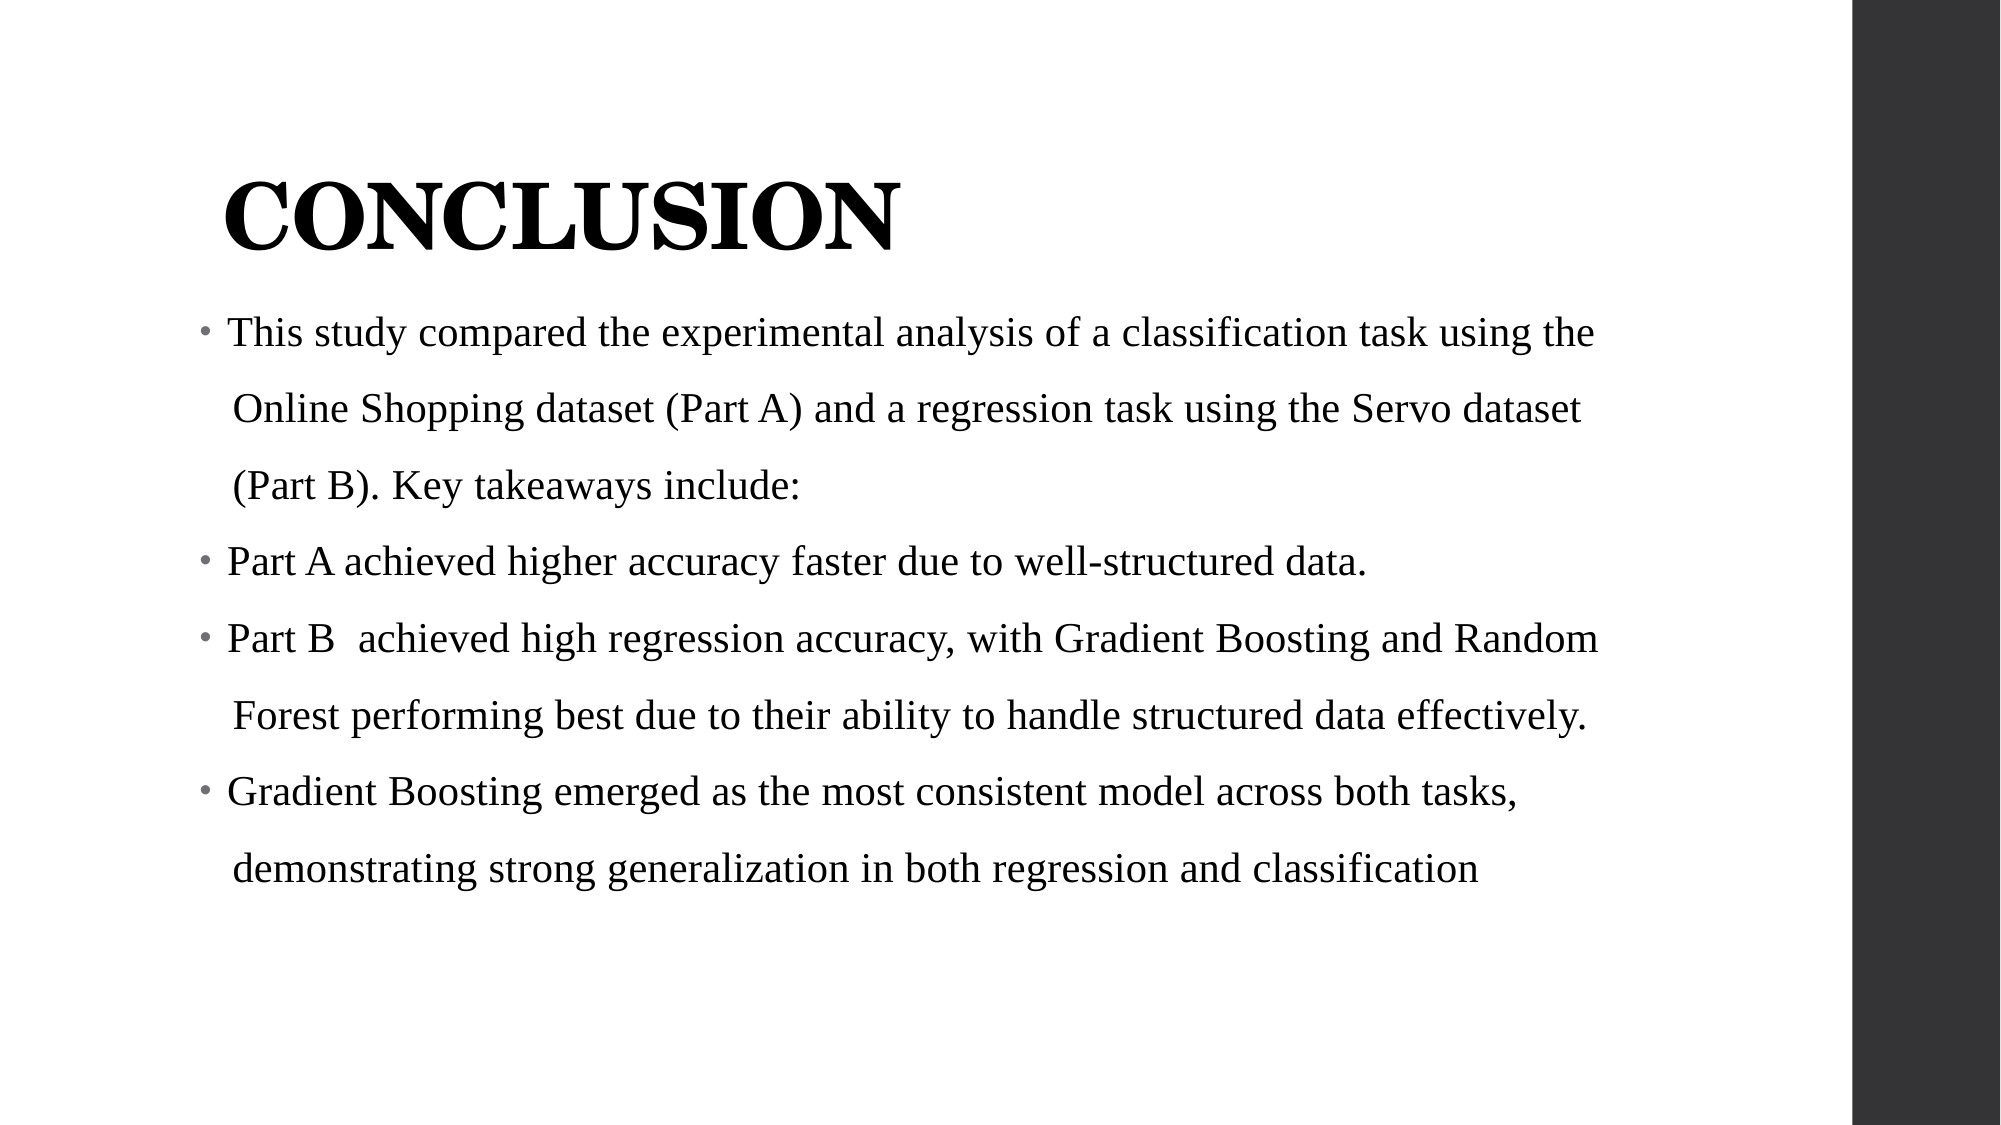

# CONCLUSION
This study compared the experimental analysis of a classification task using the
   Online Shopping dataset (Part A) and a regression task using the Servo dataset
   (Part B). Key takeaways include:
Part A achieved higher accuracy faster due to well-structured data.
Part B  achieved high regression accuracy, with Gradient Boosting and Random
   Forest performing best due to their ability to handle structured data effectively.
Gradient Boosting emerged as the most consistent model across both tasks,
   demonstrating strong generalization in both regression and classification